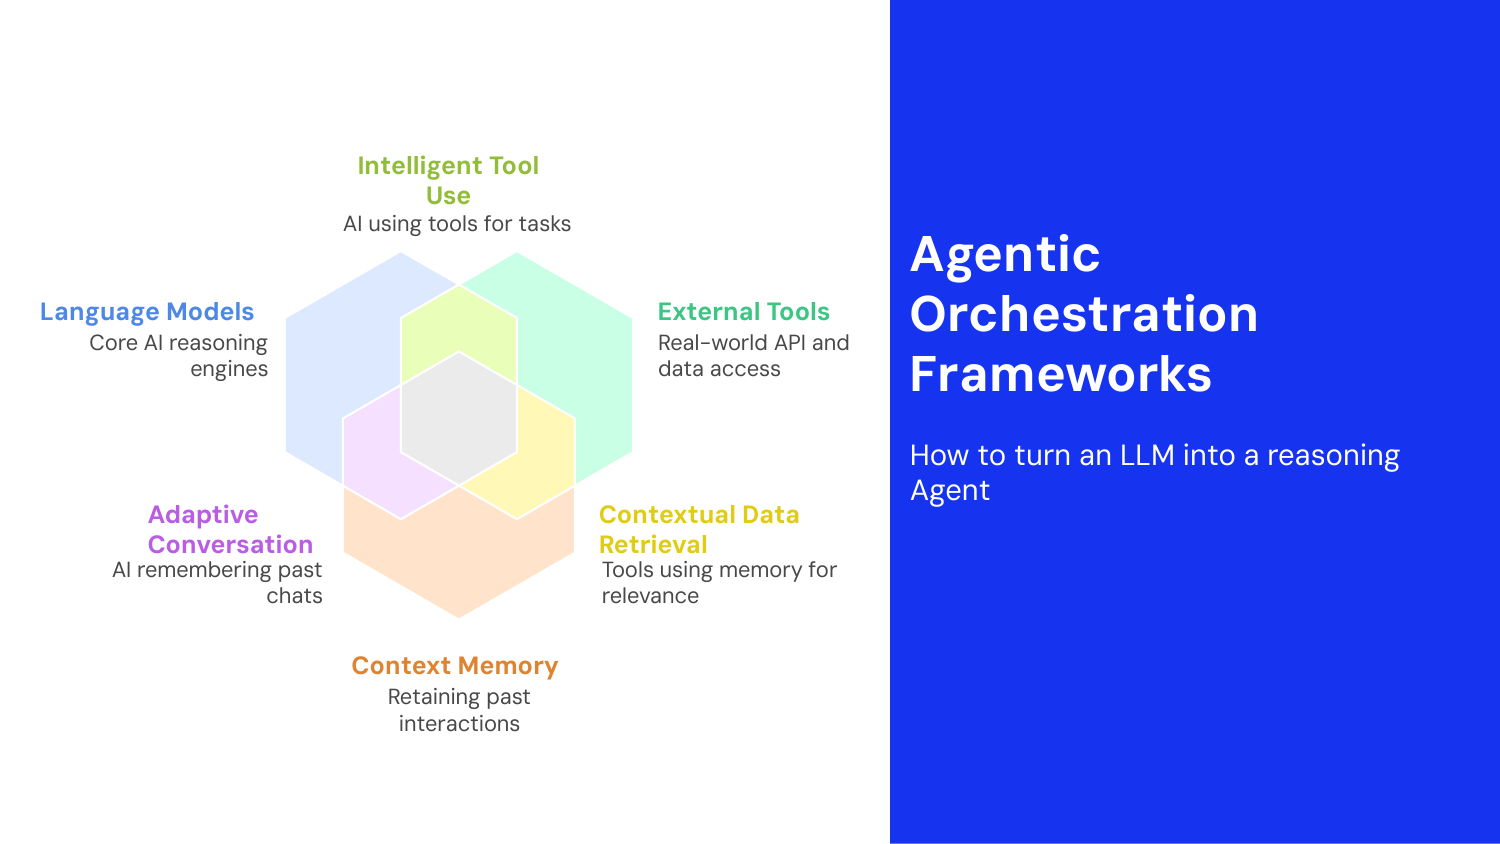

Intelligent Tool
Use
AI using tools for tasks
# Agentic Orchestration Frameworks

Language Models
External Tools
Core AI reasoning
engines
Real-world API and data access

How to turn an LLM into a reasoning Agent

Adaptive
Conversation
Contextual Data
Retrieval
AI remembering past
chats
Tools using memory for
relevance
Context Memory
Retaining past
interactions